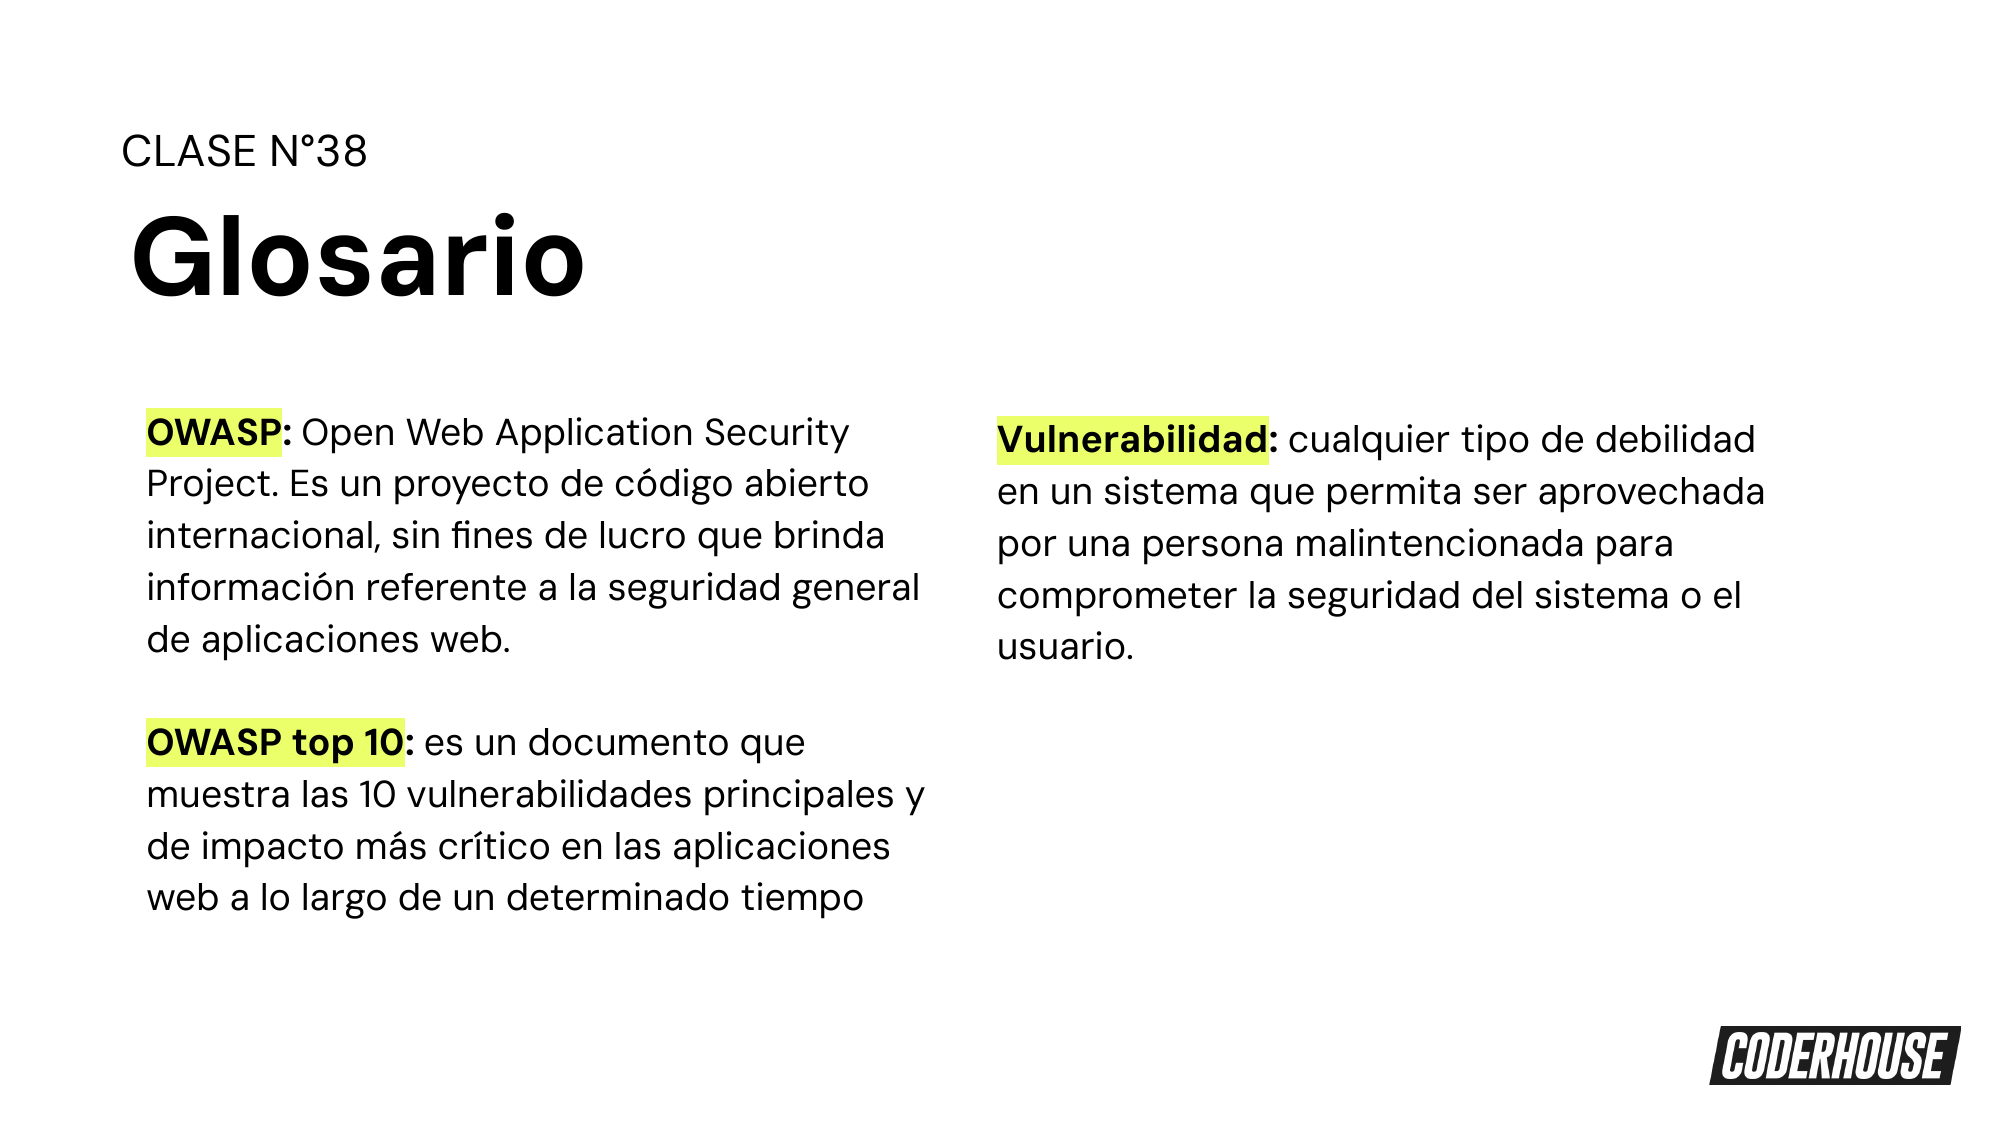

CLASE N°38
Glosario
OWASP: Open Web Application Security Project. Es un proyecto de código abierto internacional, sin fines de lucro que brinda información referente a la seguridad general de aplicaciones web.

OWASP top 10: es un documento que muestra las 10 vulnerabilidades principales y de impacto más crítico en las aplicaciones web a lo largo de un determinado tiempo
Vulnerabilidad: cualquier tipo de debilidad en un sistema que permita ser aprovechada por una persona malintencionada para comprometer la seguridad del sistema o el usuario.